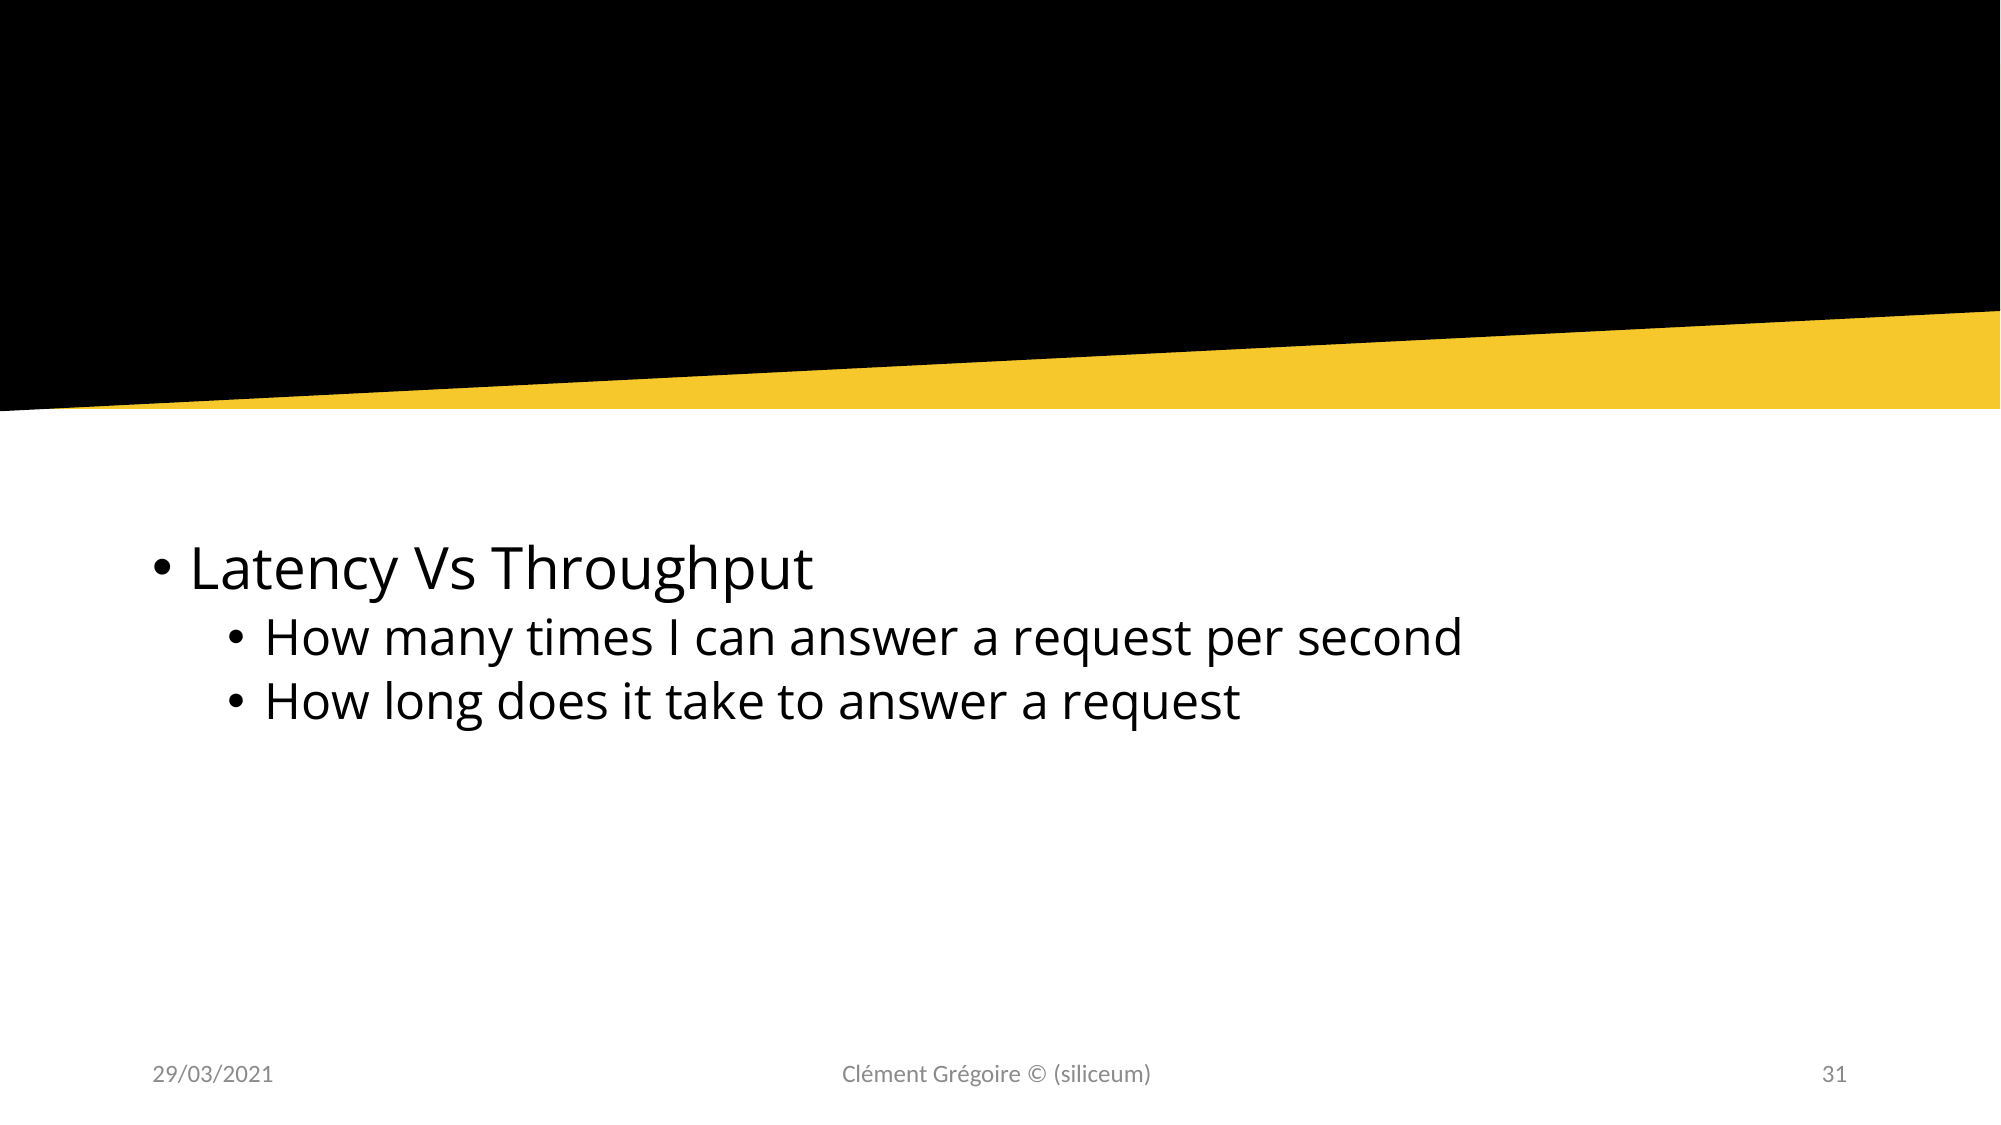

#

Latency Vs Throughput
How many times I can answer a request per second
How long does it take to answer a request

29/03/2021
Clément Grégoire © (siliceum)
31